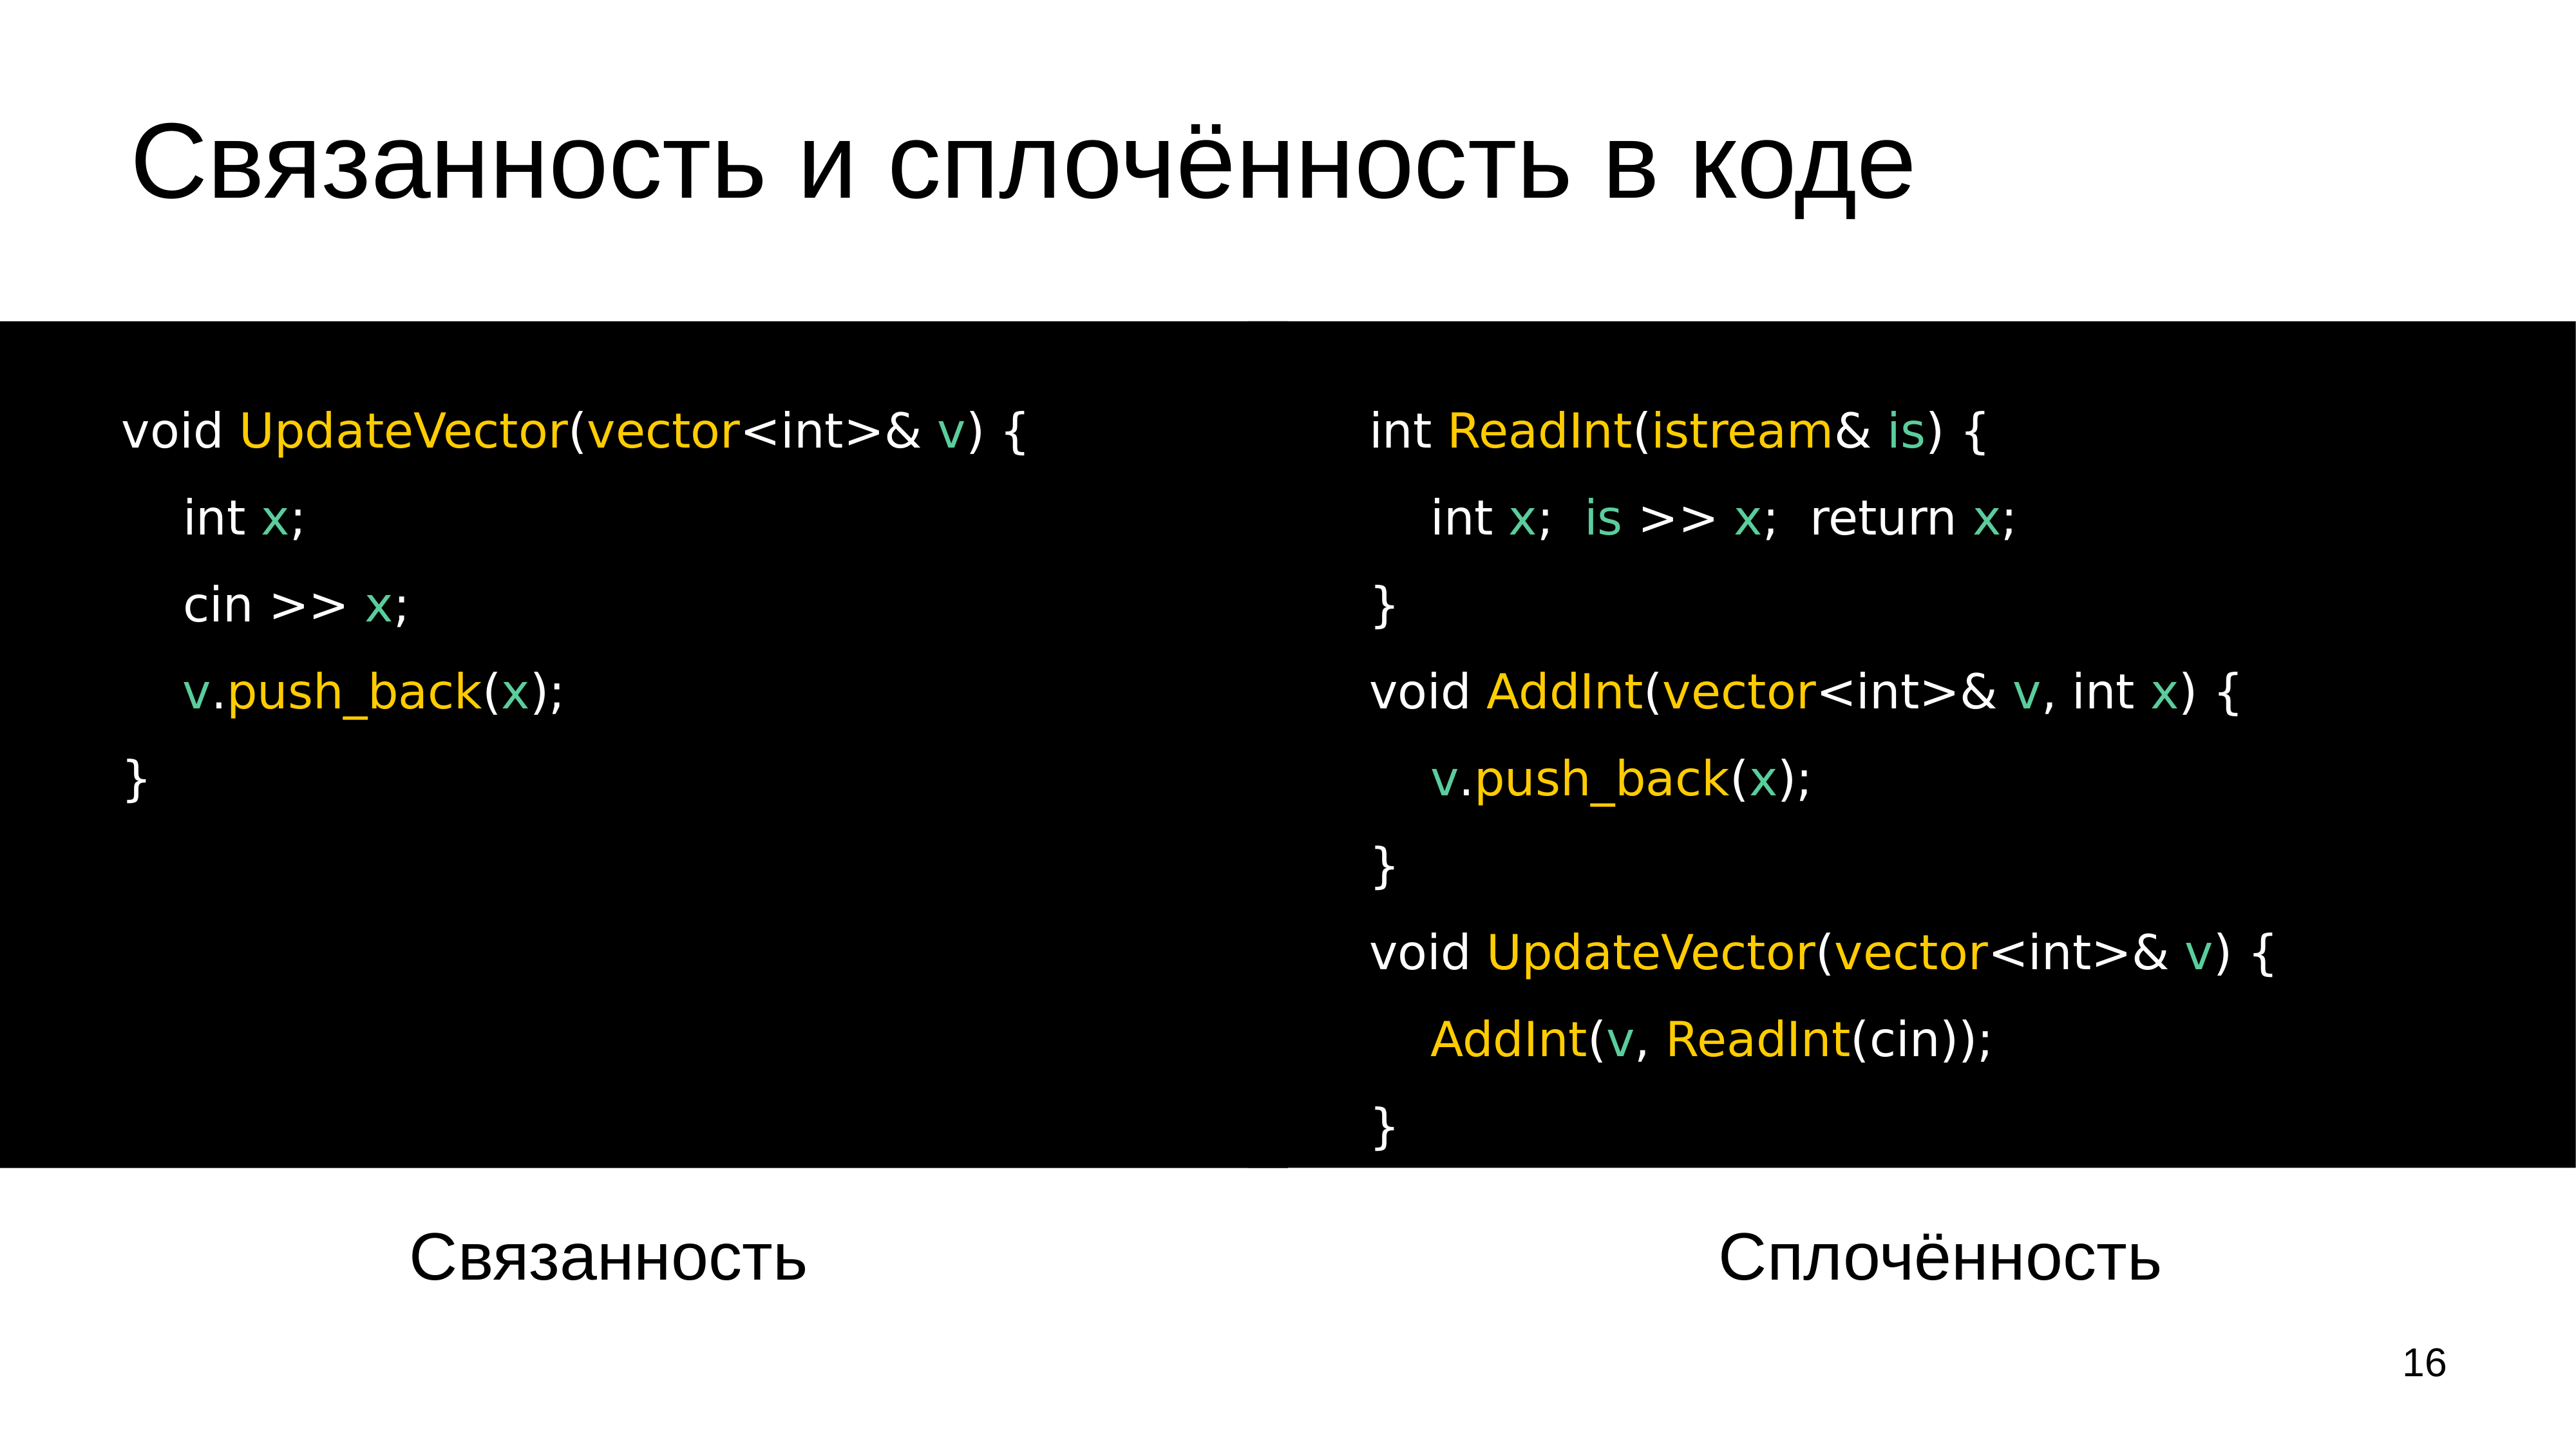

# Связанность и сплочённость в коде
void UpdateVector(vector<int>& v) {
    int x;
    cin >> x;
    v.push_back(x);
}
int ReadInt(istream& is) {
    int x;  is >> x;  return x;
}
void AddInt(vector<int>& v, int x) {
    v.push_back(x);
}
void UpdateVector(vector<int>& v) {
    AddInt(v, ReadInt(cin));
}
Связанность
Сплочённость

16